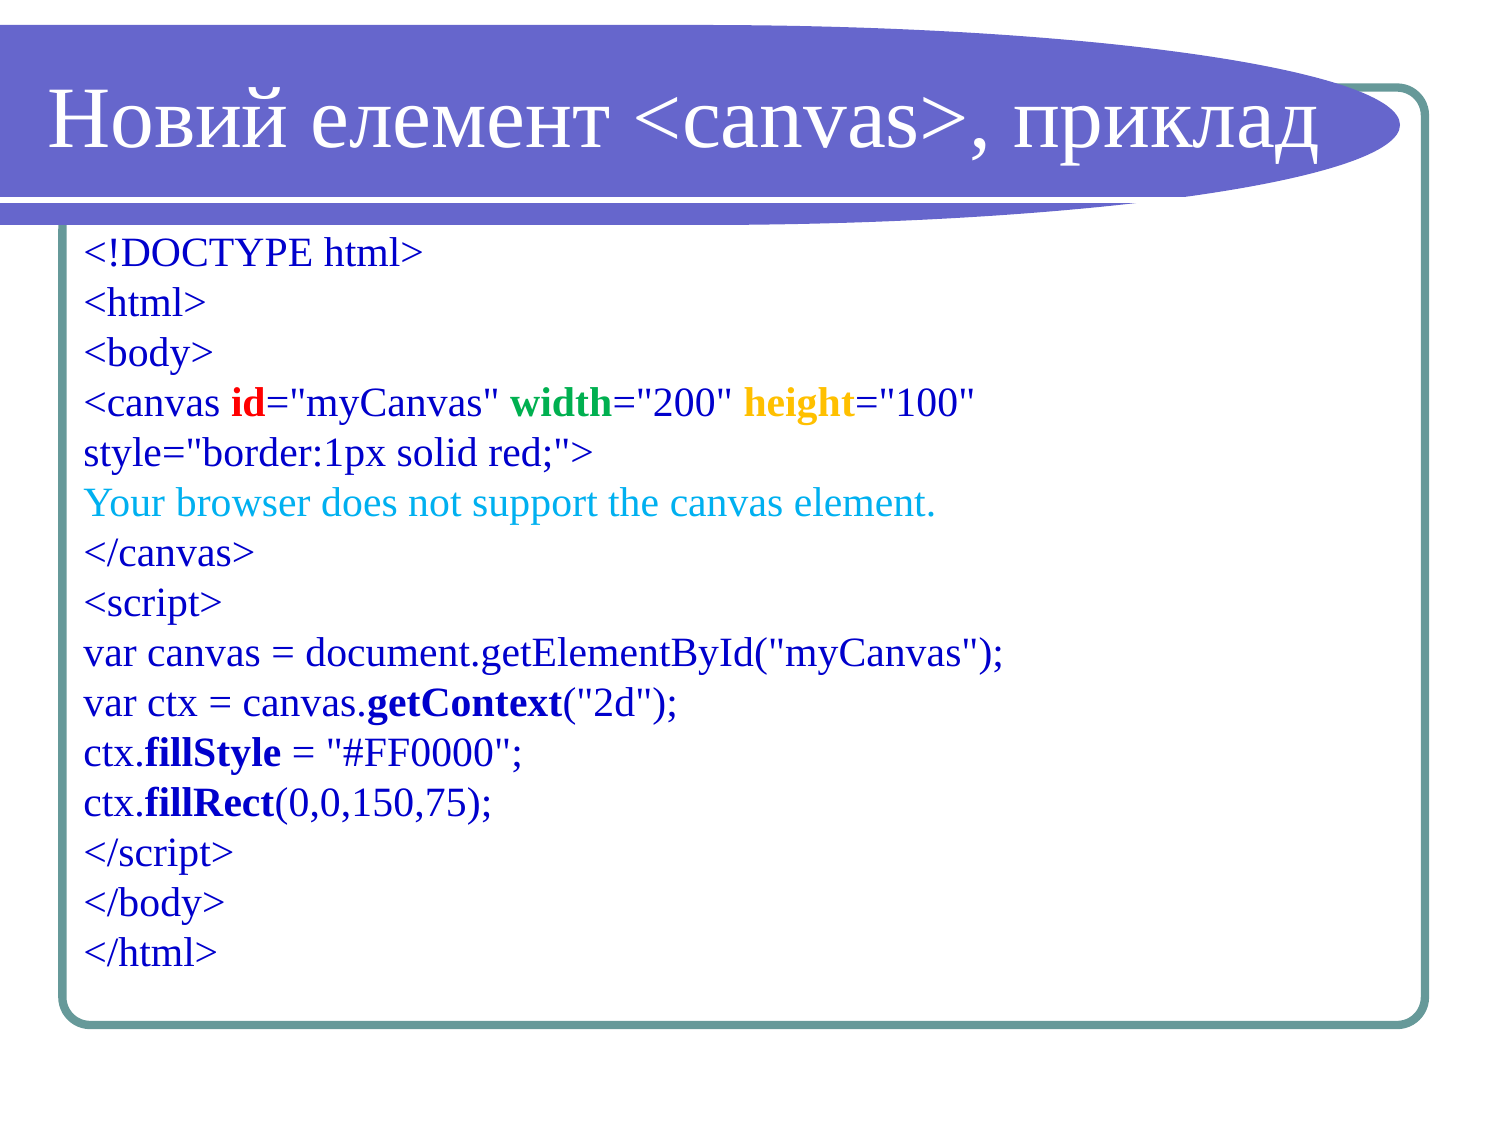

# Новий елемент <canvas>, приклад
<!DOCTYPE html>
<html>
<body>
<canvas id="myCanvas" width="200" height="100"
style="border:1px solid red;">
Your browser does not support the canvas element.
</canvas>
<script>
var canvas = document.getElementById("myCanvas");
var ctx = canvas.getContext("2d");
ctx.fillStyle = "#FF0000";
ctx.fillRect(0,0,150,75);
</script>
</body>
</html>